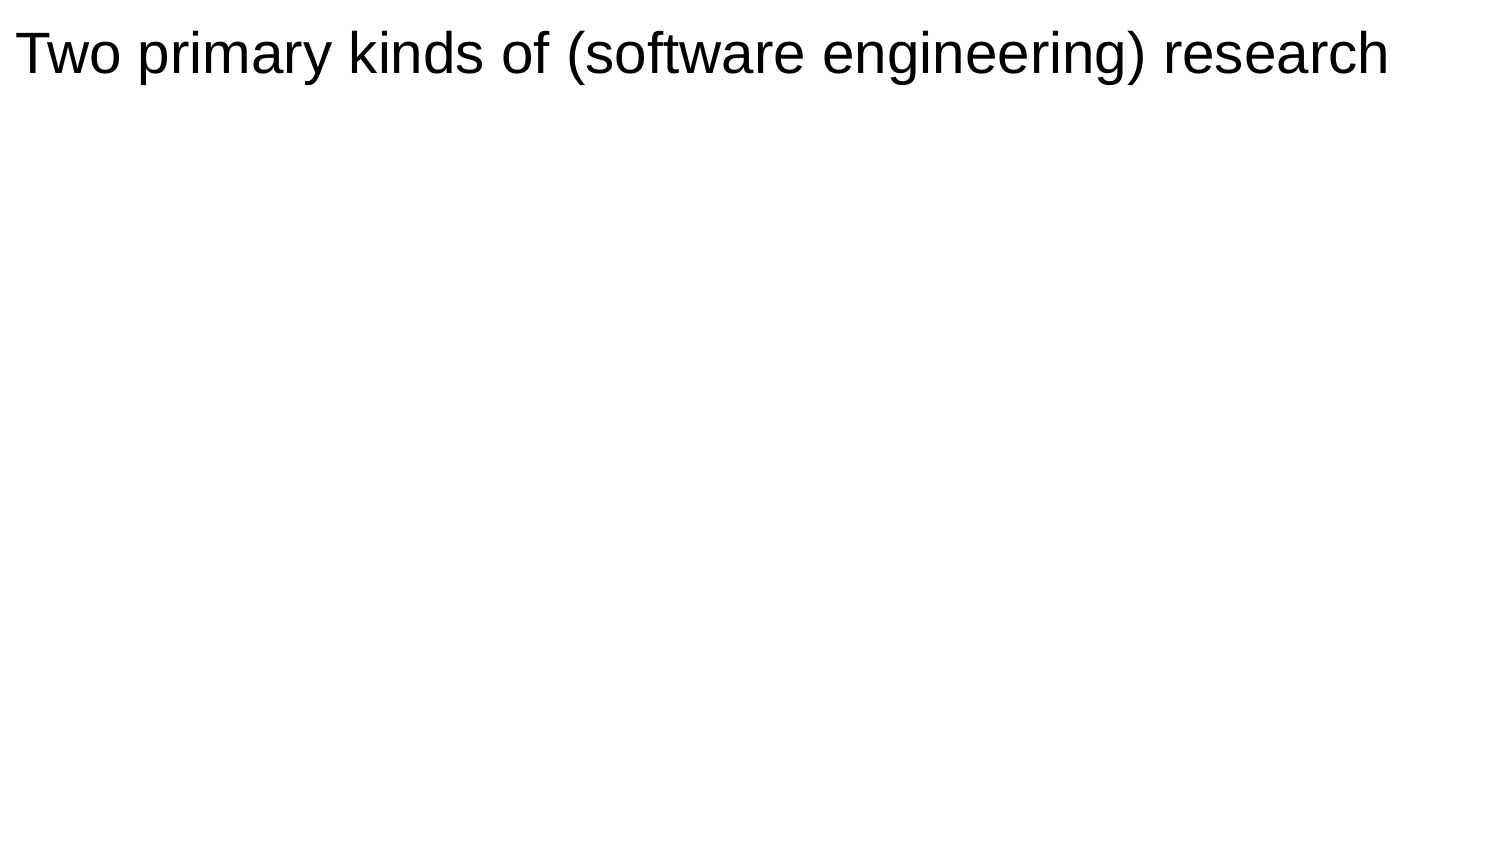

Two primary kinds of (software engineering) research
201